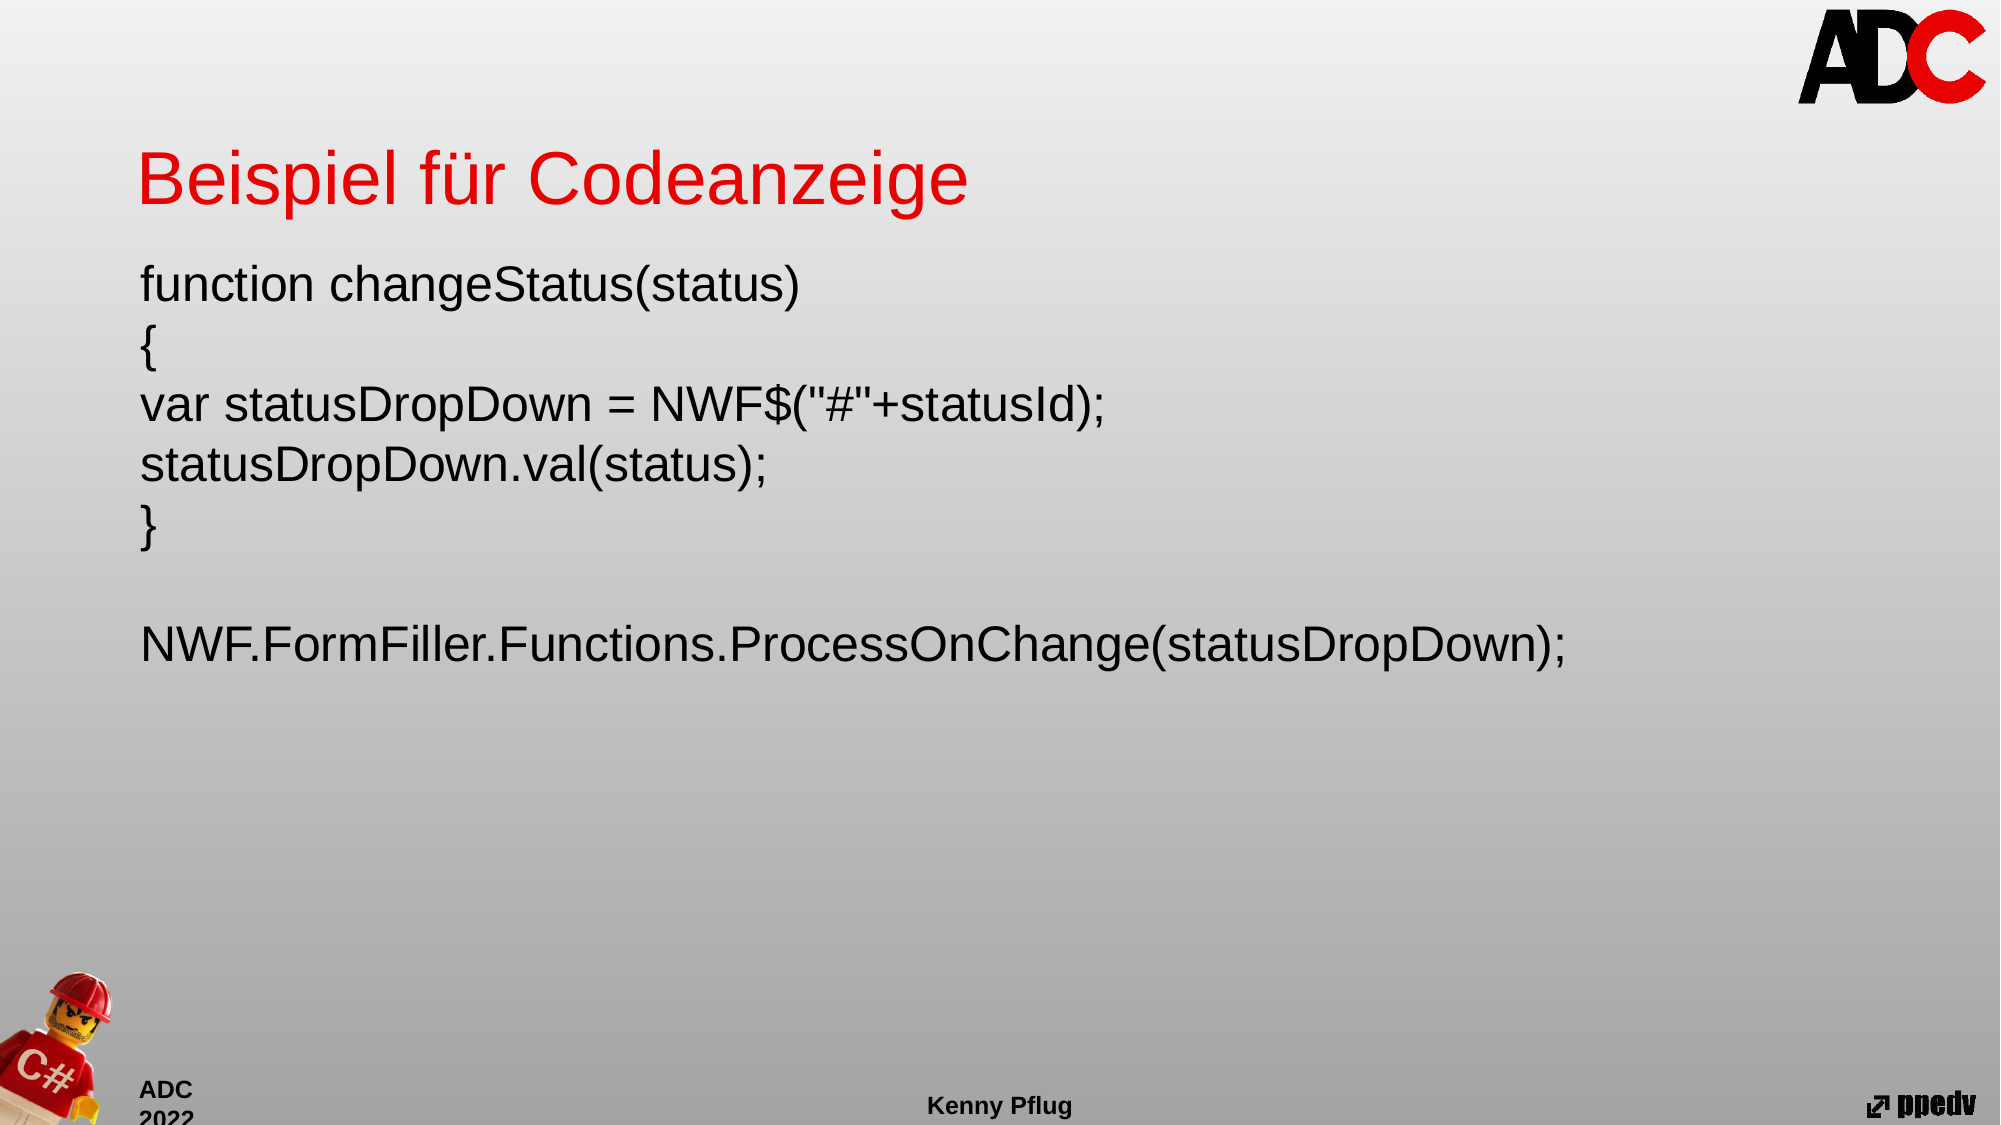

Beispiel für Codeanzeige
function changeStatus(status)
{
var statusDropDown = NWF$("#"+statusId);
statusDropDown.val(status);
}

NWF.FormFiller.Functions.ProcessOnChange(statusDropDown);